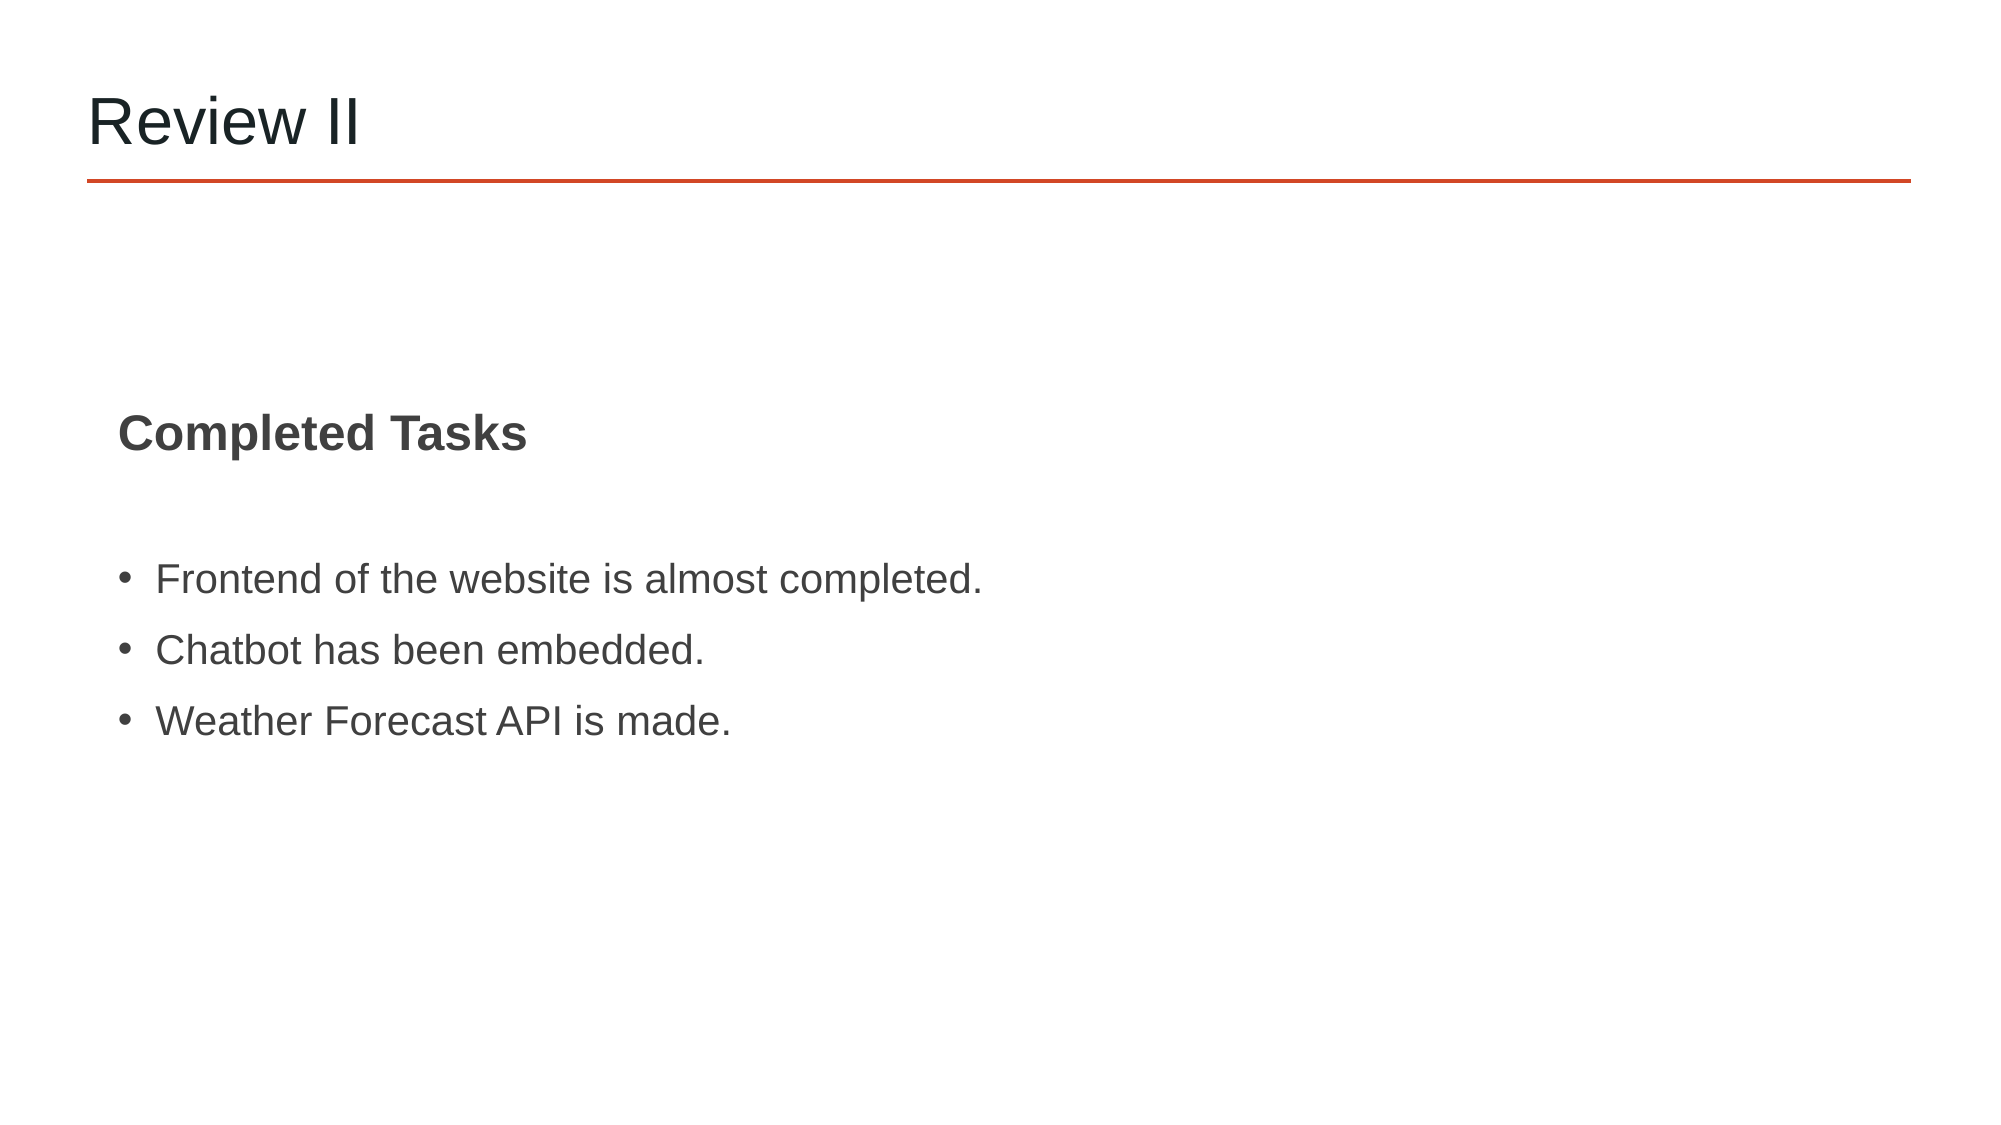

# Review II
Completed Tasks

Frontend of the website is almost completed.
Chatbot has been embedded.
Weather Forecast API is made.